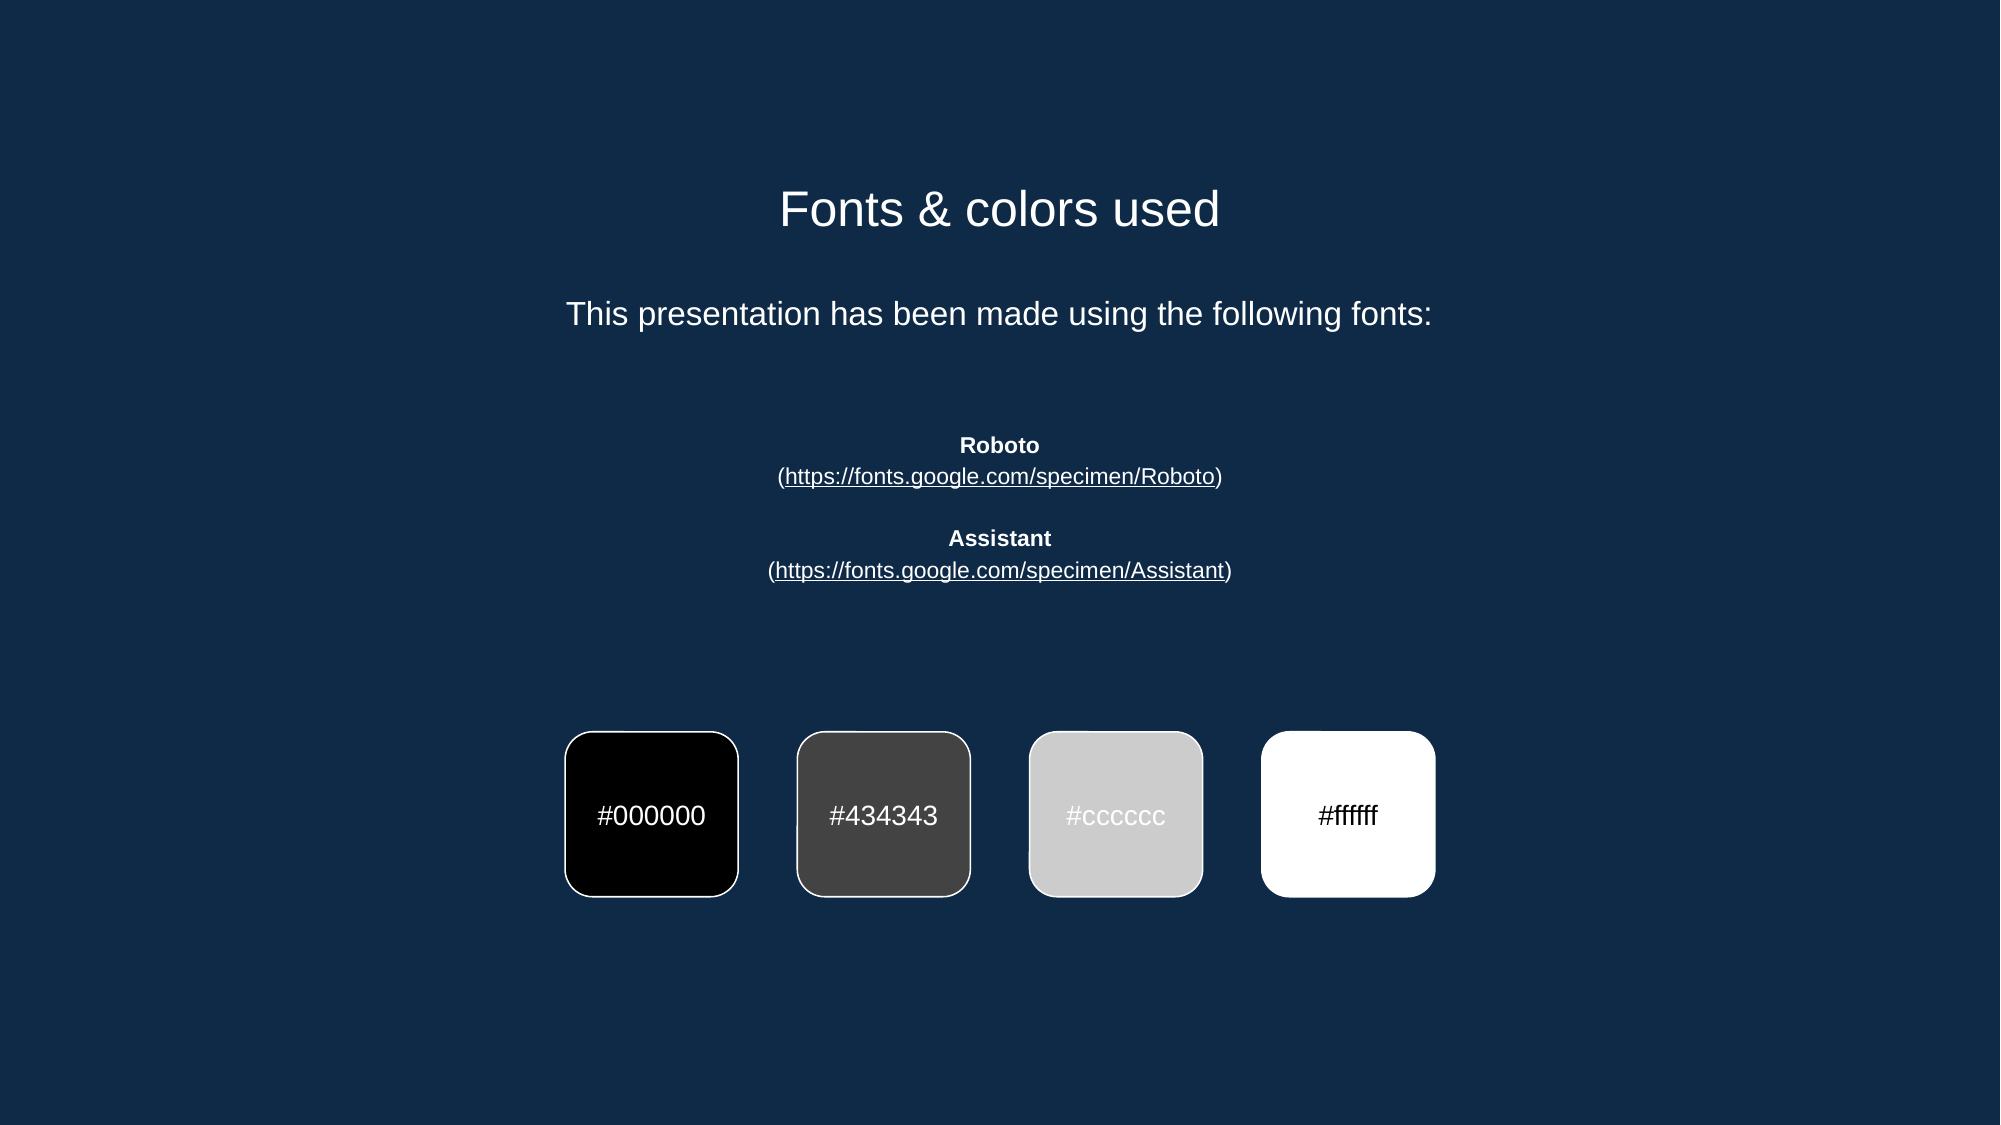

Fonts & colors used
This presentation has been made using the following fonts:

Roboto
(https://fonts.google.com/specimen/Roboto)

Assistant
(https://fonts.google.com/specimen/Assistant)

#000000
#434343
#cccccc
#ffffff